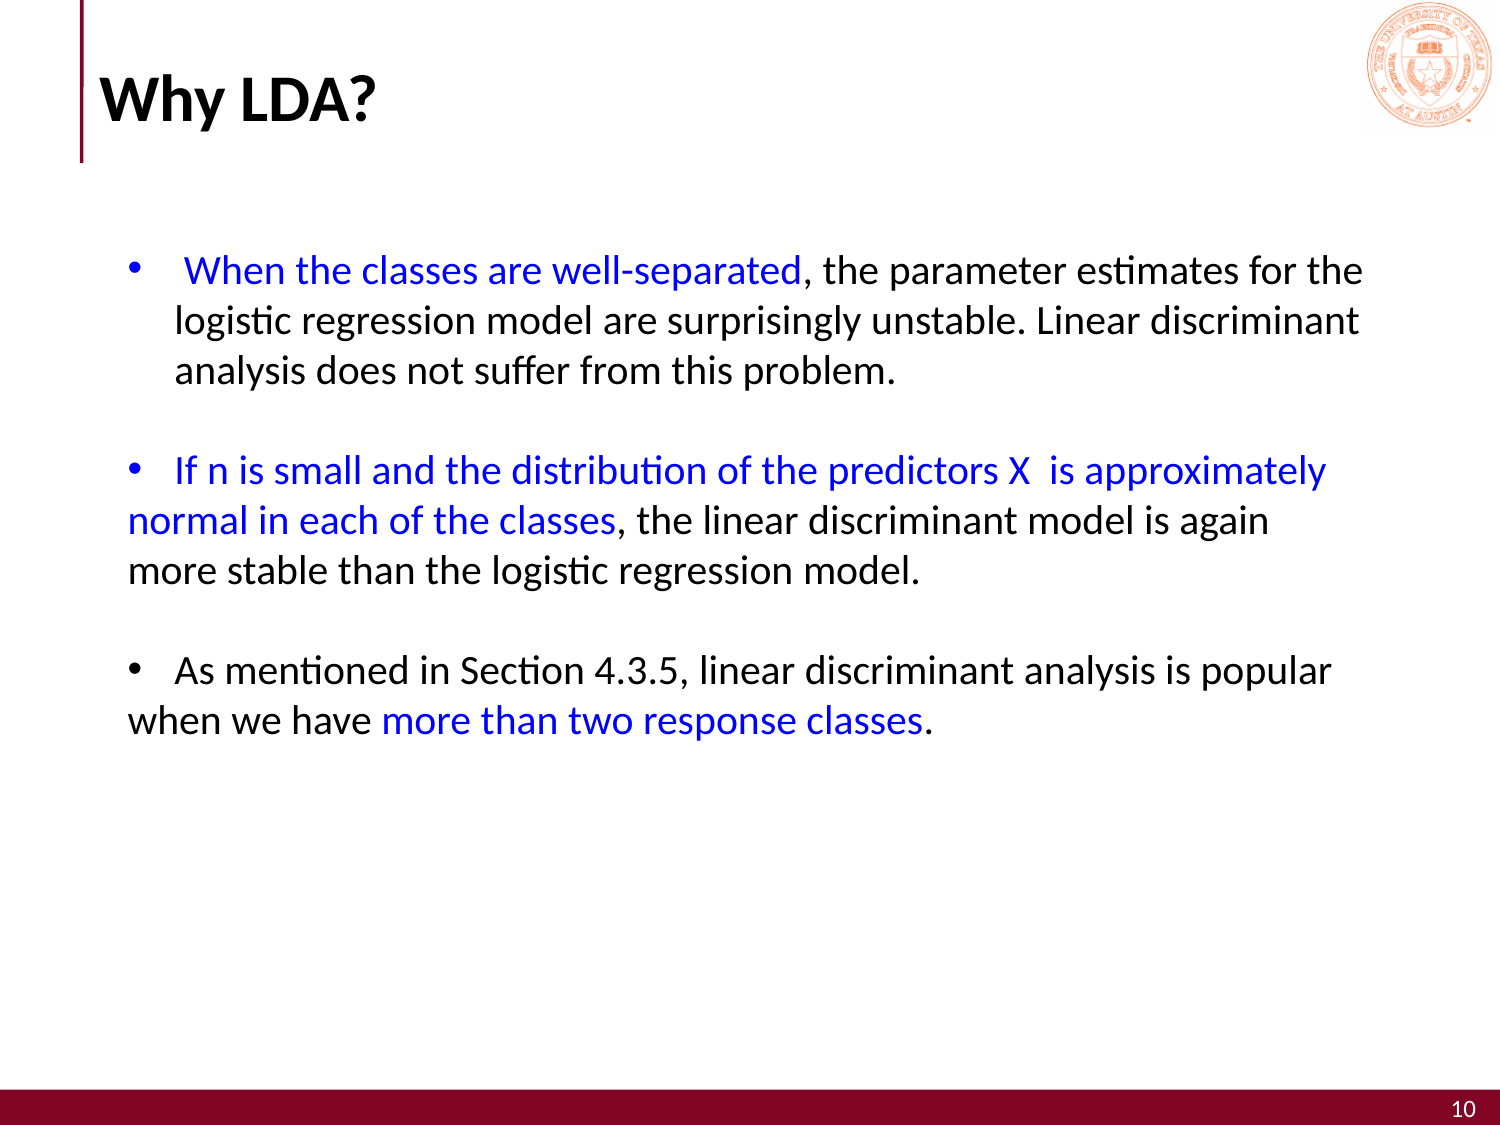

# Why LDA?
 When the classes are well-separated, the parameter estimates for the logistic regression model are surprisingly unstable. Linear discriminant analysis does not suffer from this problem.

If n is small and the distribution of the predictors X  is approximately
normal in each of the classes, the linear discriminant model is again
more stable than the logistic regression model.

As mentioned in Section 4.3.5, linear discriminant analysis is popular
when we have more than two response classes.
10